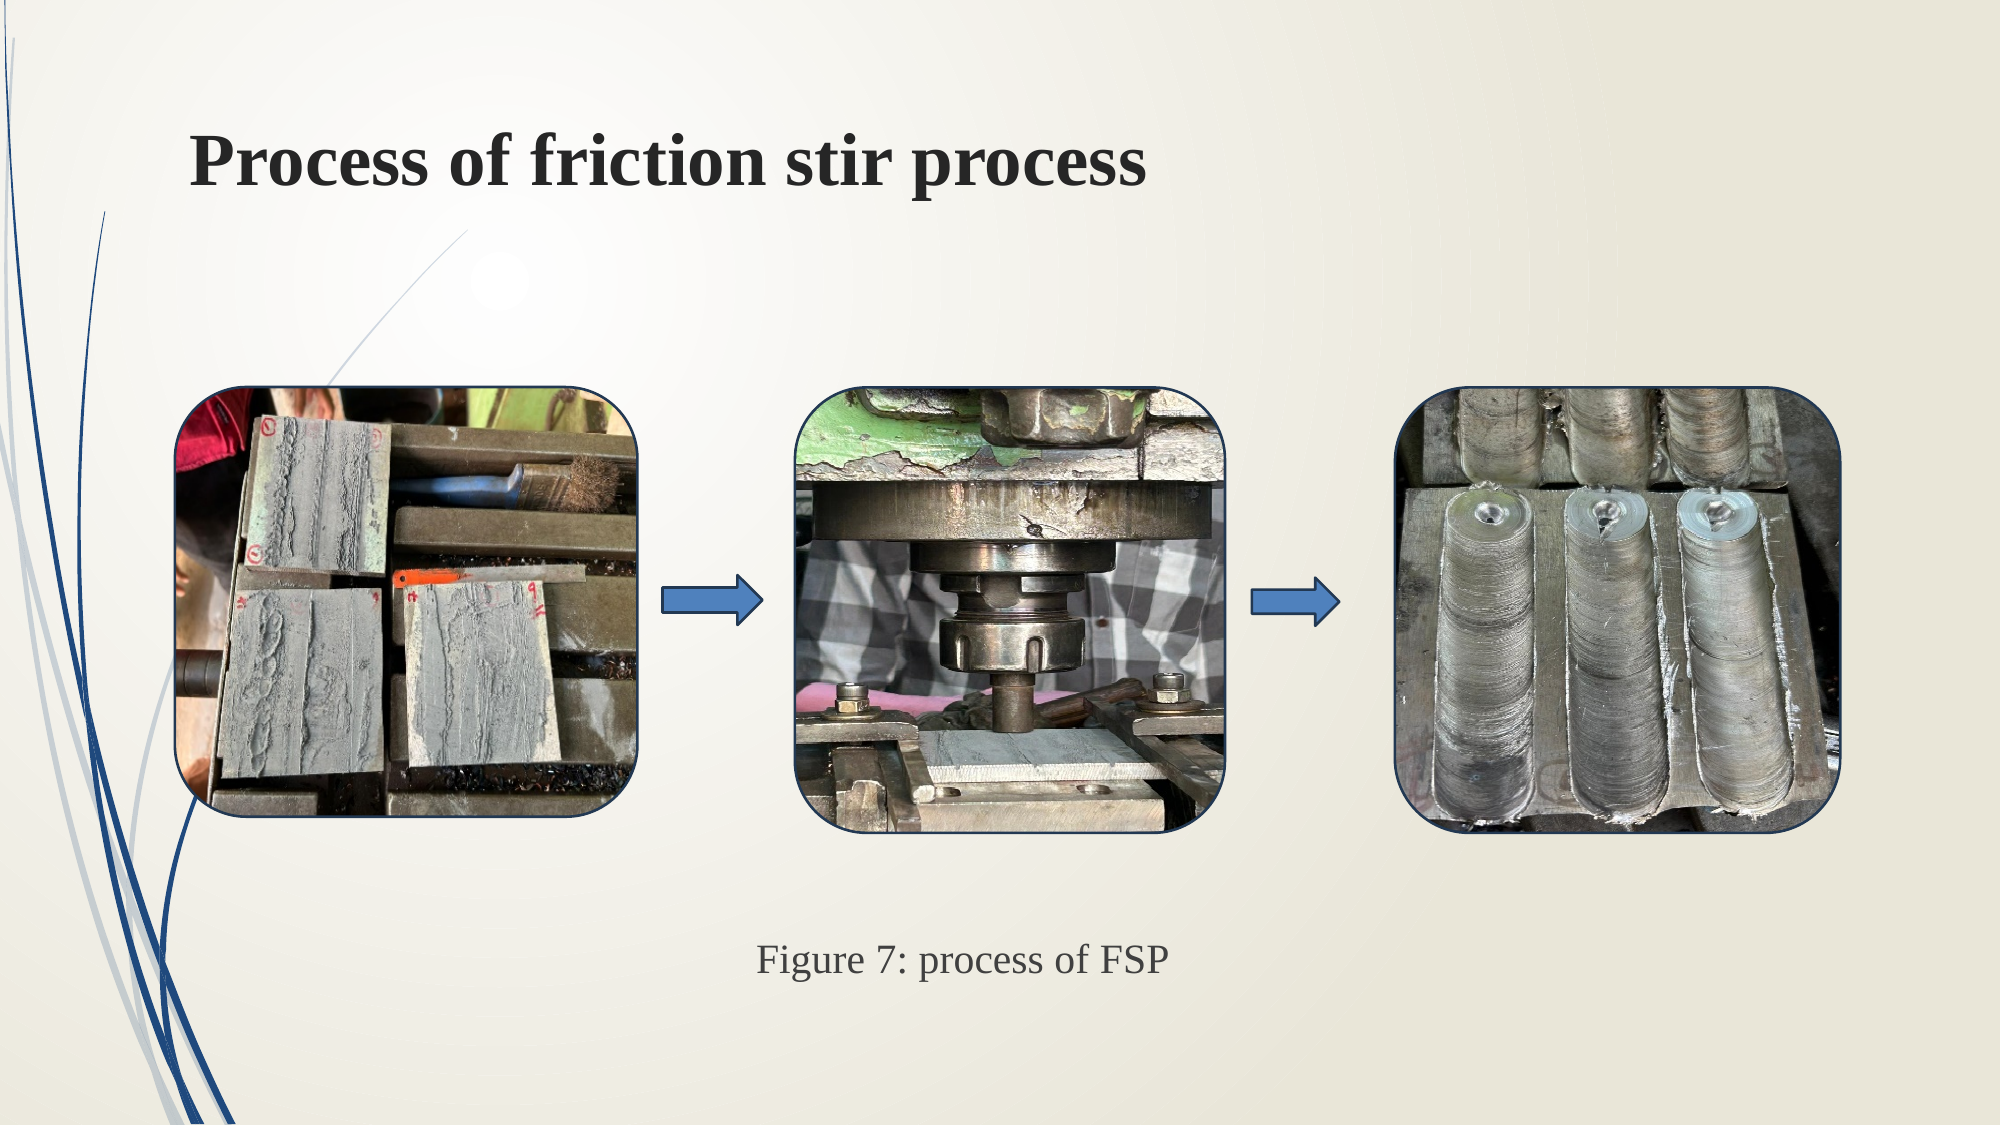

# Process of friction stir process

                                                                   Figure 7: process of FSP